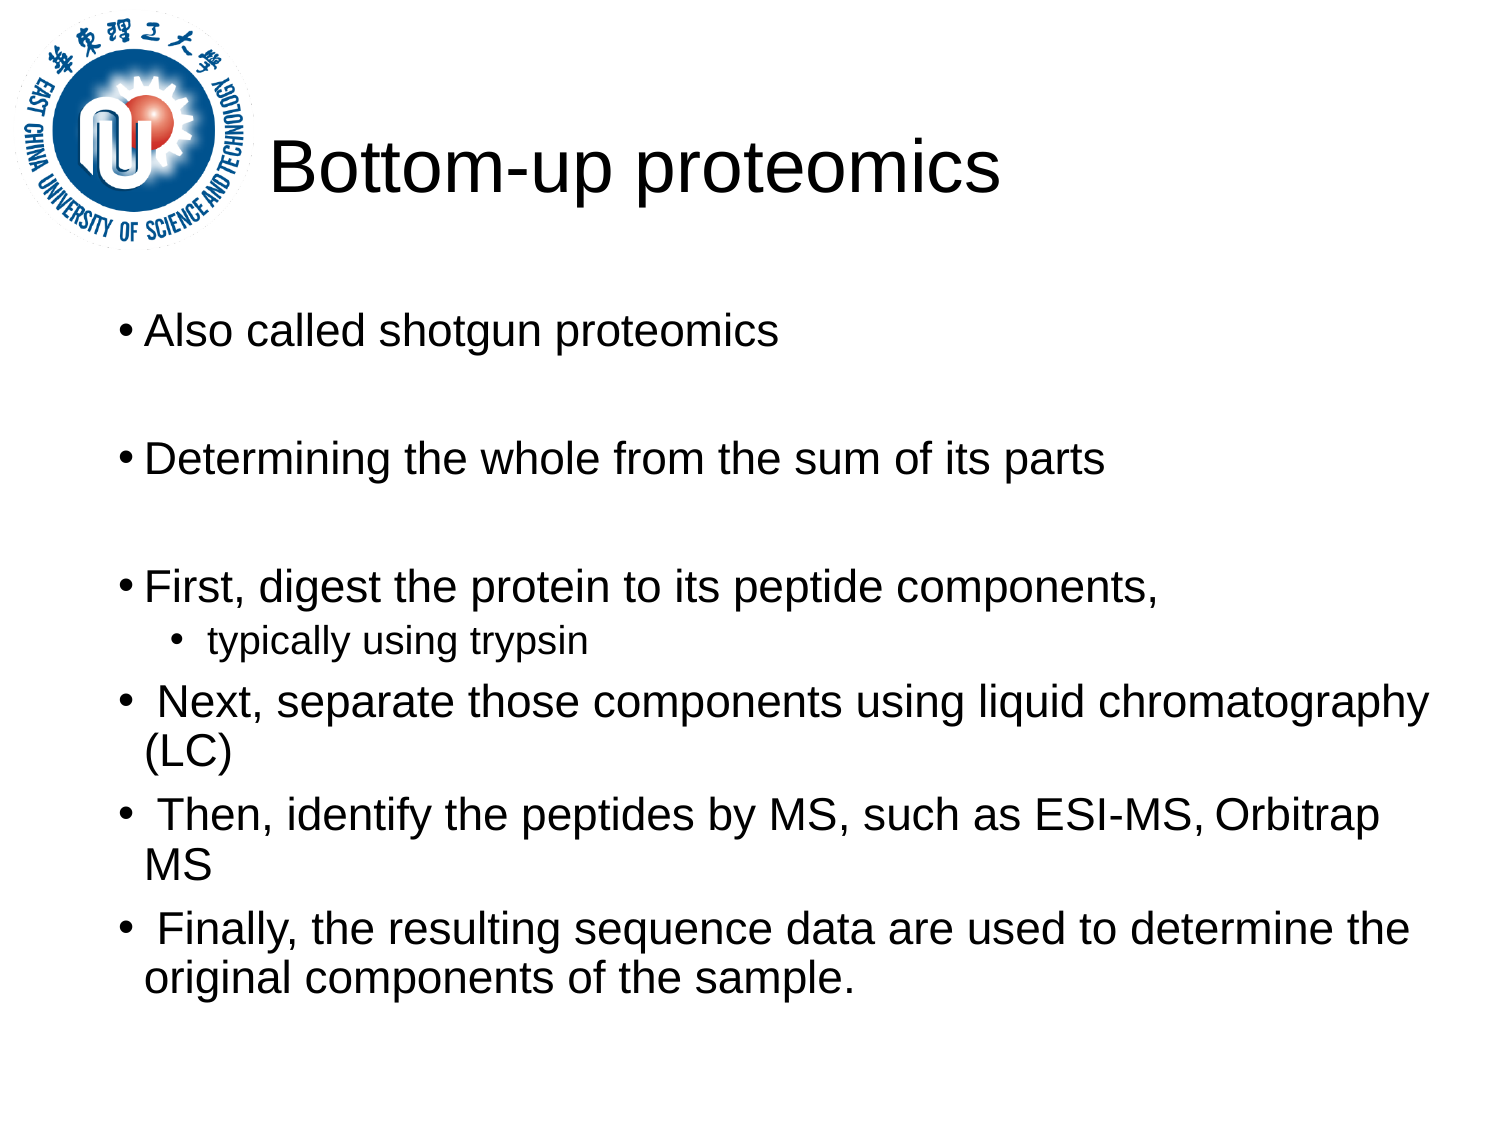

# Bottom-up proteomics
Also called shotgun proteomics

Determining the whole from the sum of its parts

First, digest the protein to its peptide components,
 typically using trypsin
 Next, separate those components using liquid chromatography (LC)
 Then, identify the peptides by MS, such as ESI-MS, Orbitrap MS
 Finally, the resulting sequence data are used to determine the original components of the sample.